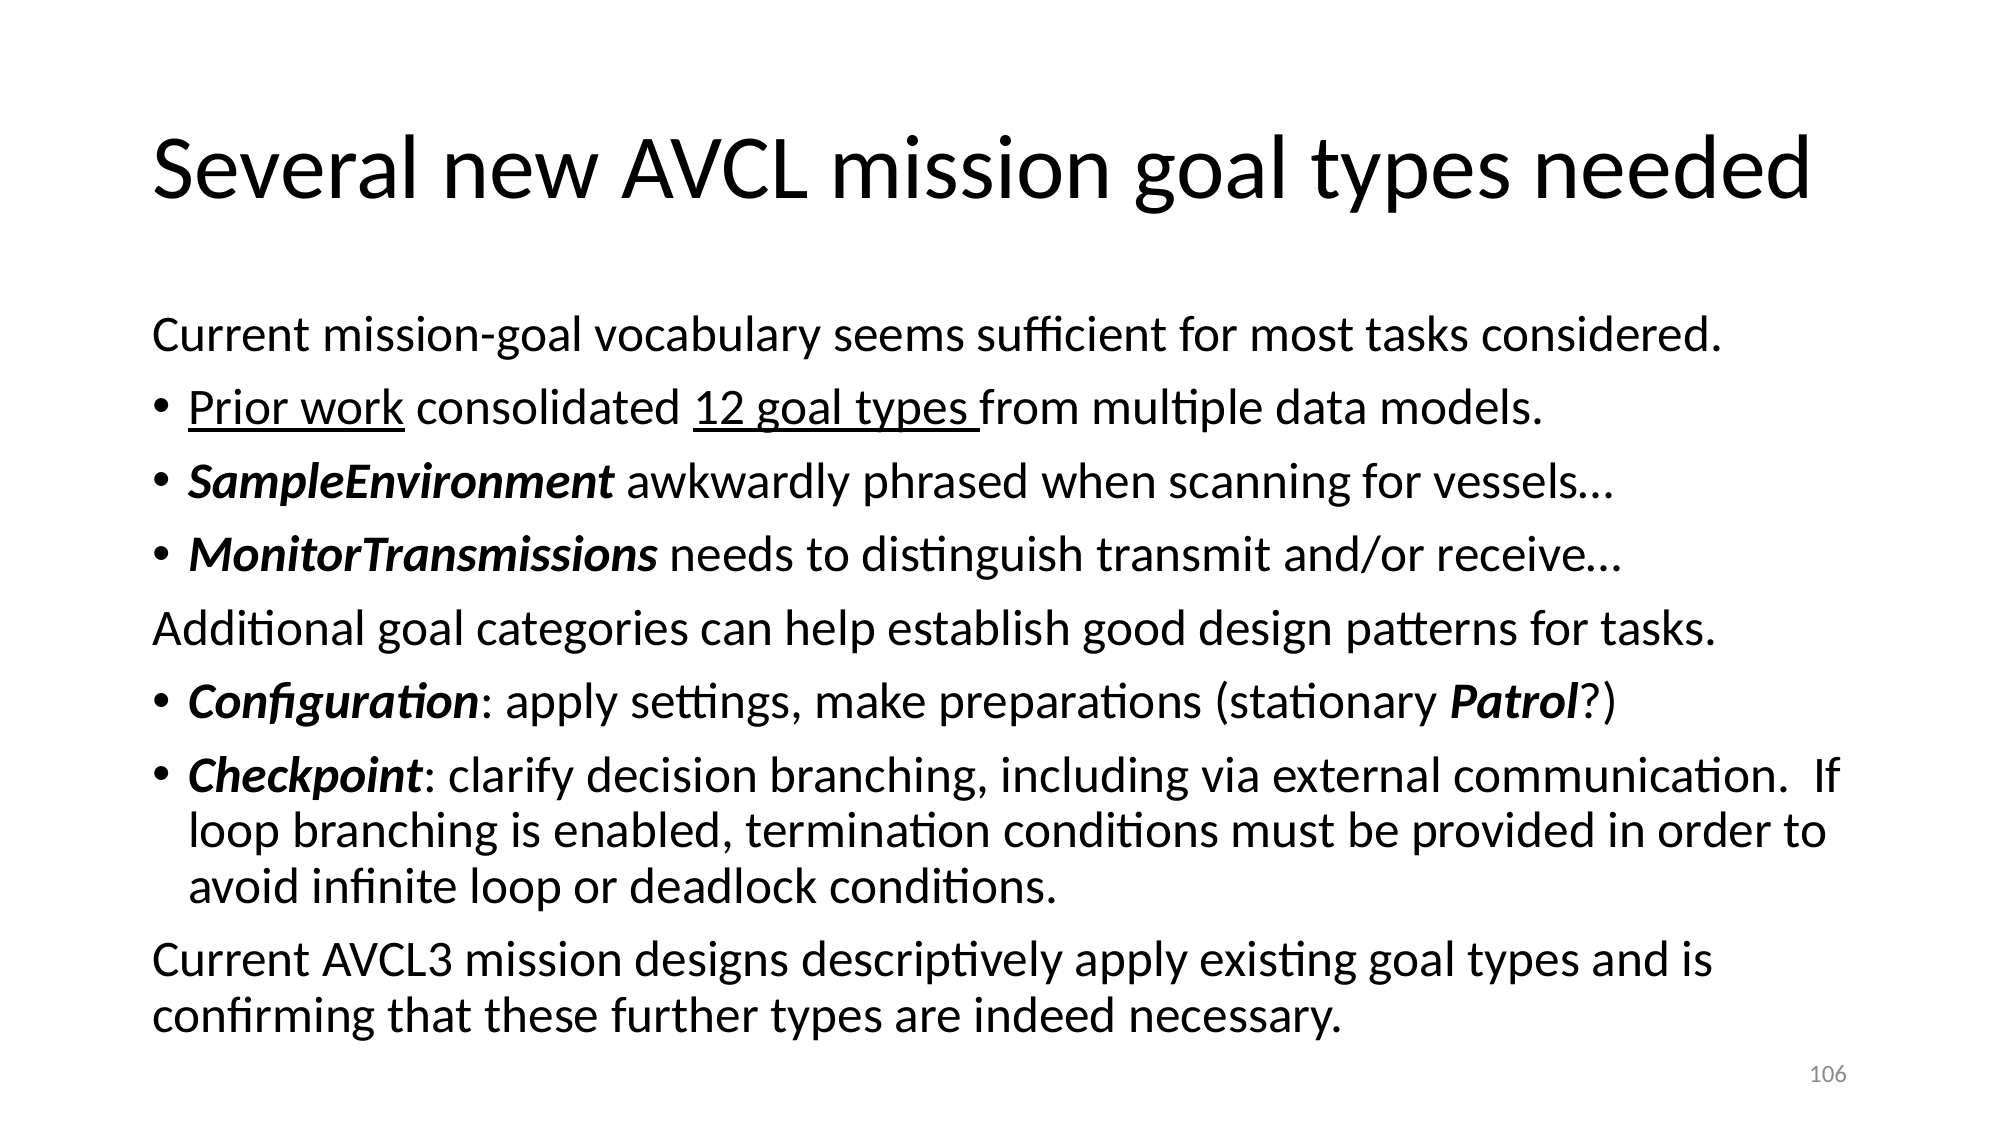

# Several new AVCL mission goal types needed
Current mission-goal vocabulary seems sufficient for most tasks considered.
Prior work consolidated 12 goal types from multiple data models.
SampleEnvironment awkwardly phrased when scanning for vessels…
MonitorTransmissions needs to distinguish transmit and/or receive…
Additional goal categories can help establish good design patterns for tasks.
Configuration: apply settings, make preparations (stationary Patrol?)
Checkpoint: clarify decision branching, including via external communication.  If loop branching is enabled, termination conditions must be provided in order to avoid infinite loop or deadlock conditions.
Current AVCL3 mission designs descriptively apply existing goal types and is confirming that these further types are indeed necessary.
106